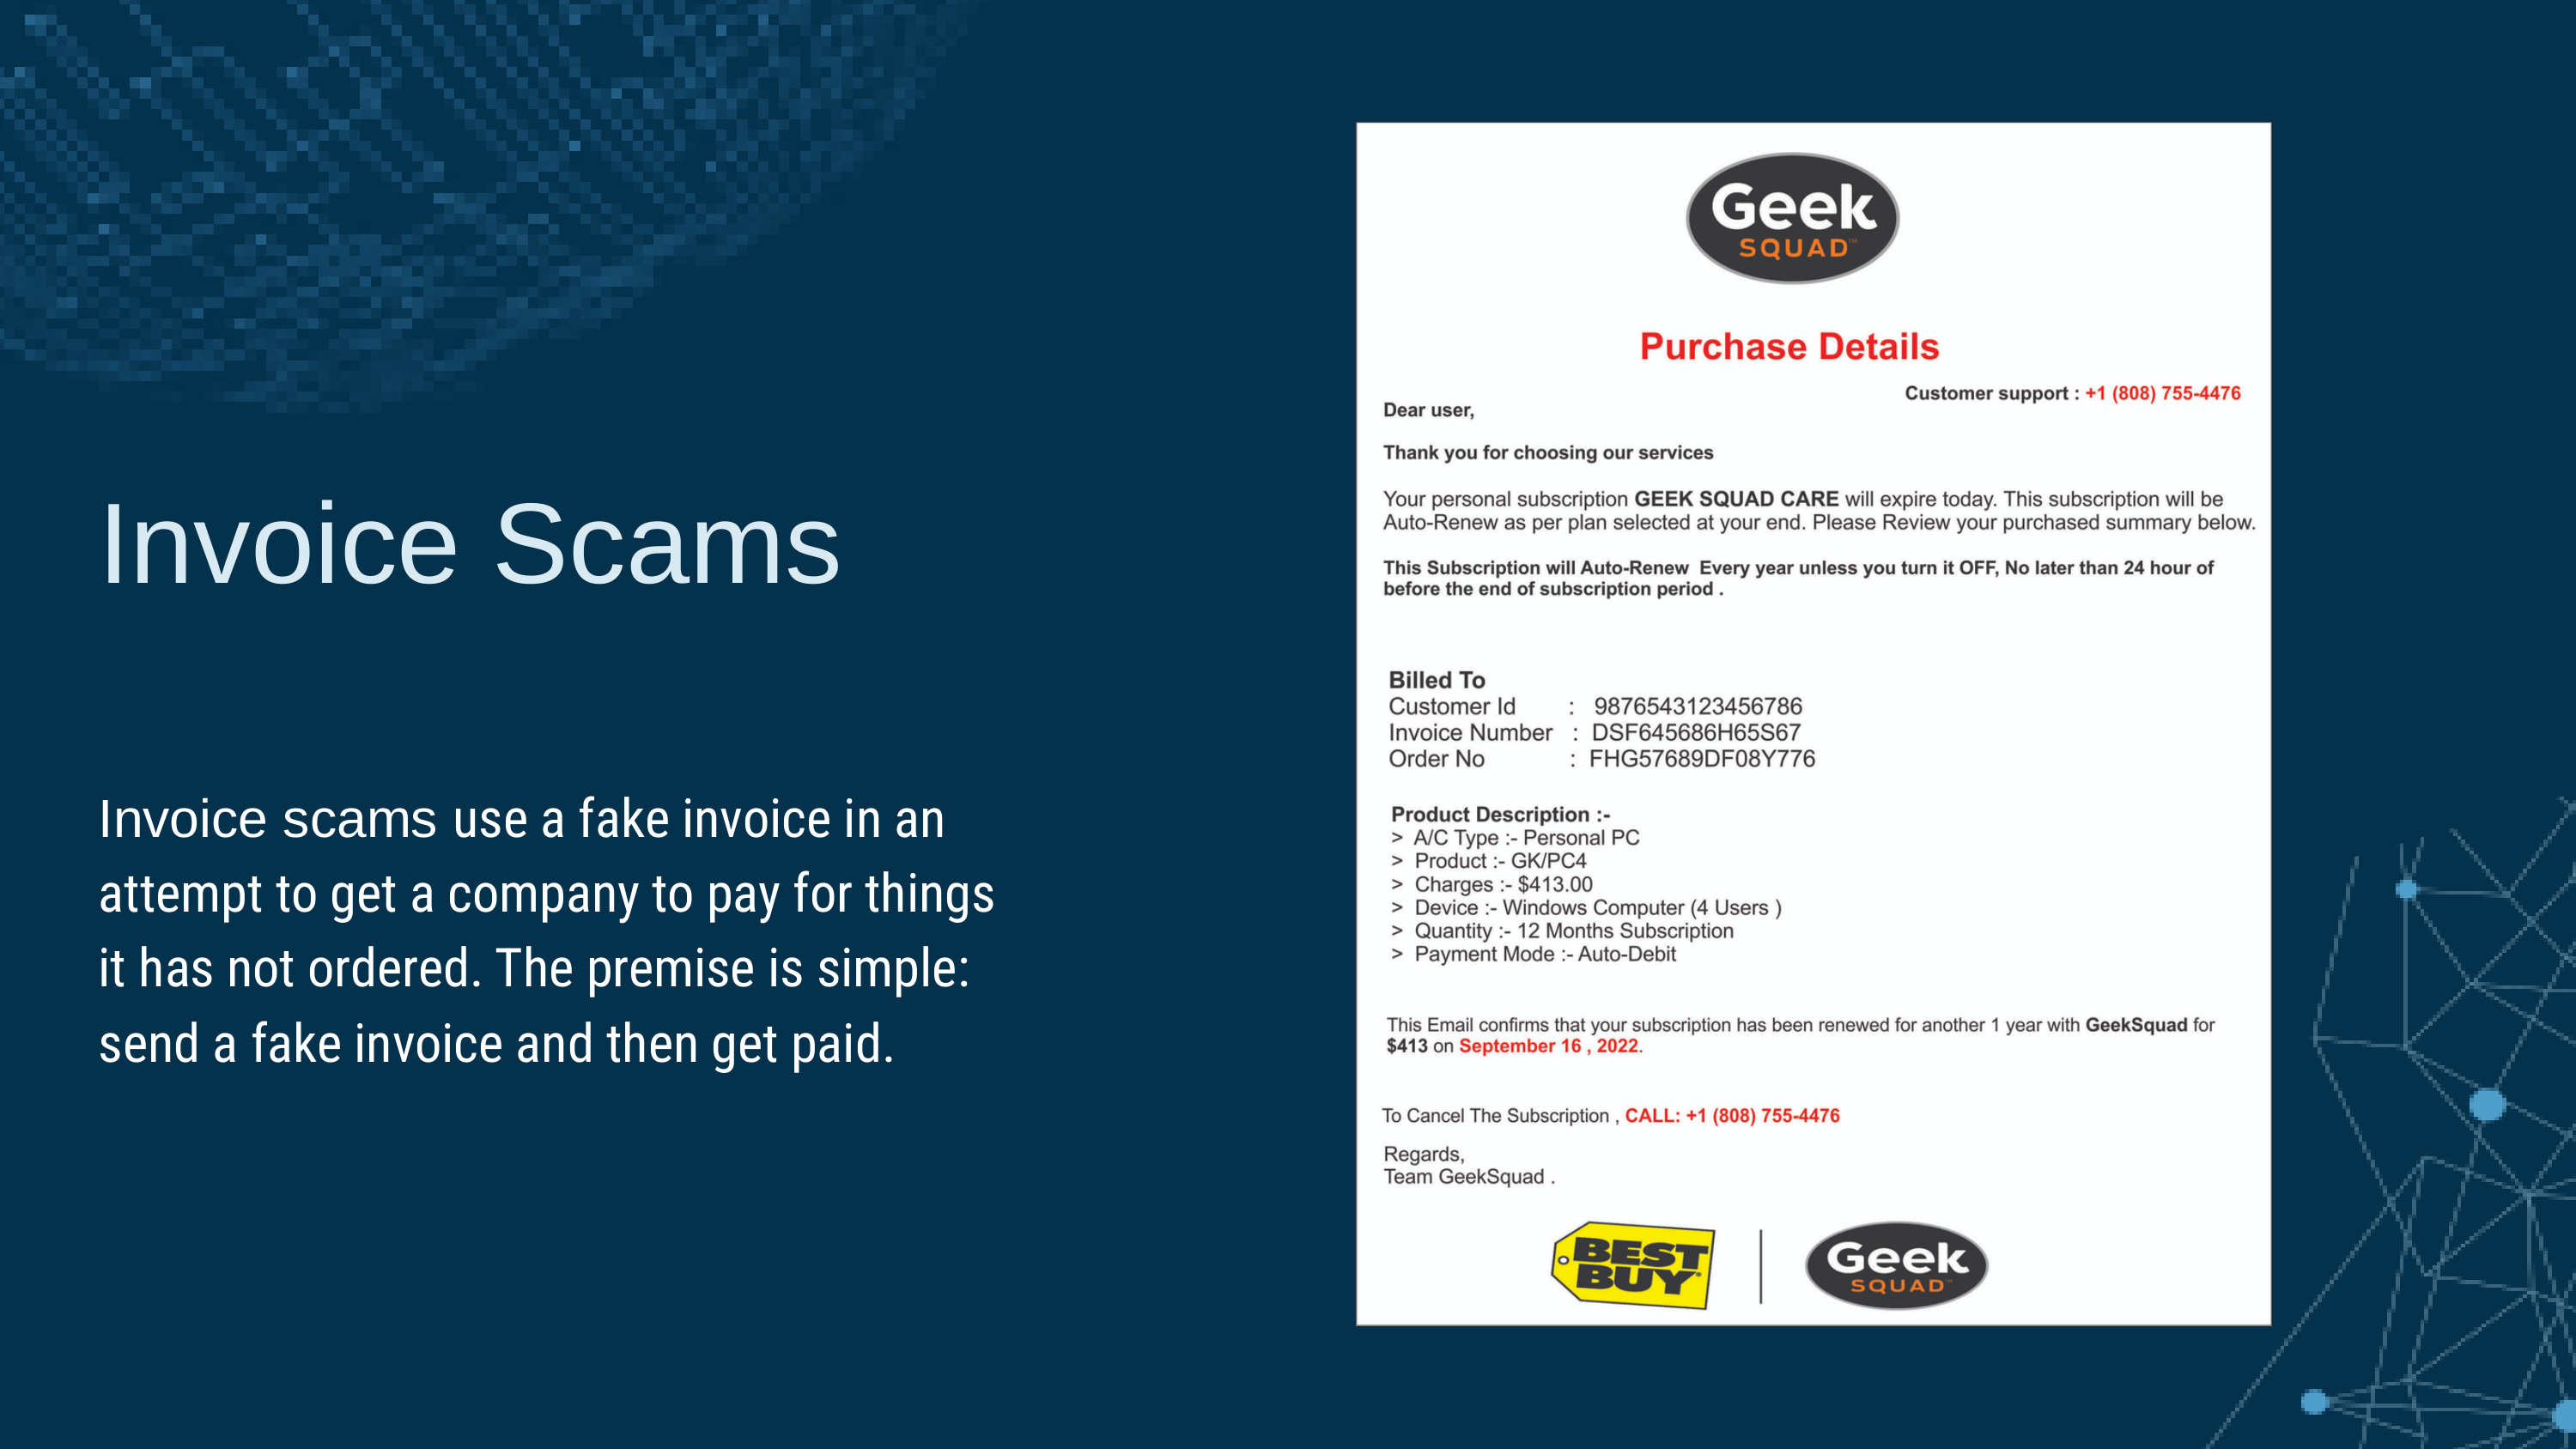

Invoice Scams
Invoice scams use a fake invoice in an attempt to get a company to pay for things it has not ordered. The premise is simple: send a fake invoice and then get paid.